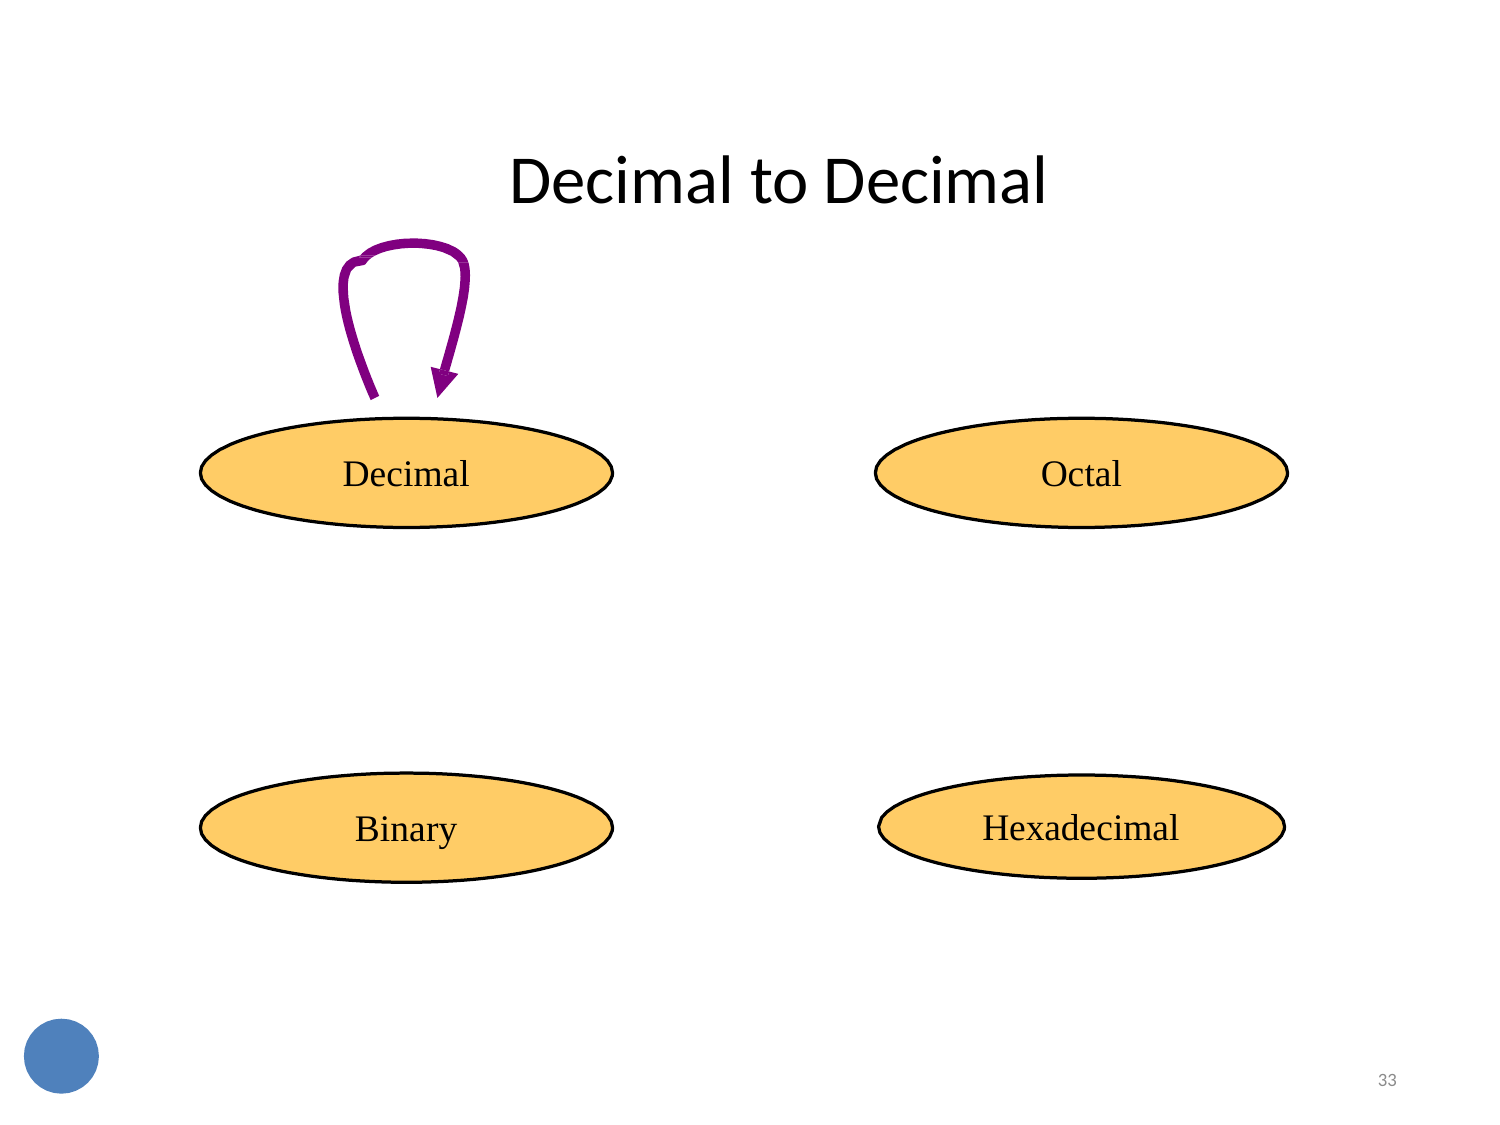

33
# Decimal to Decimal

Decimal
Octal

Hexadecimal
Binary